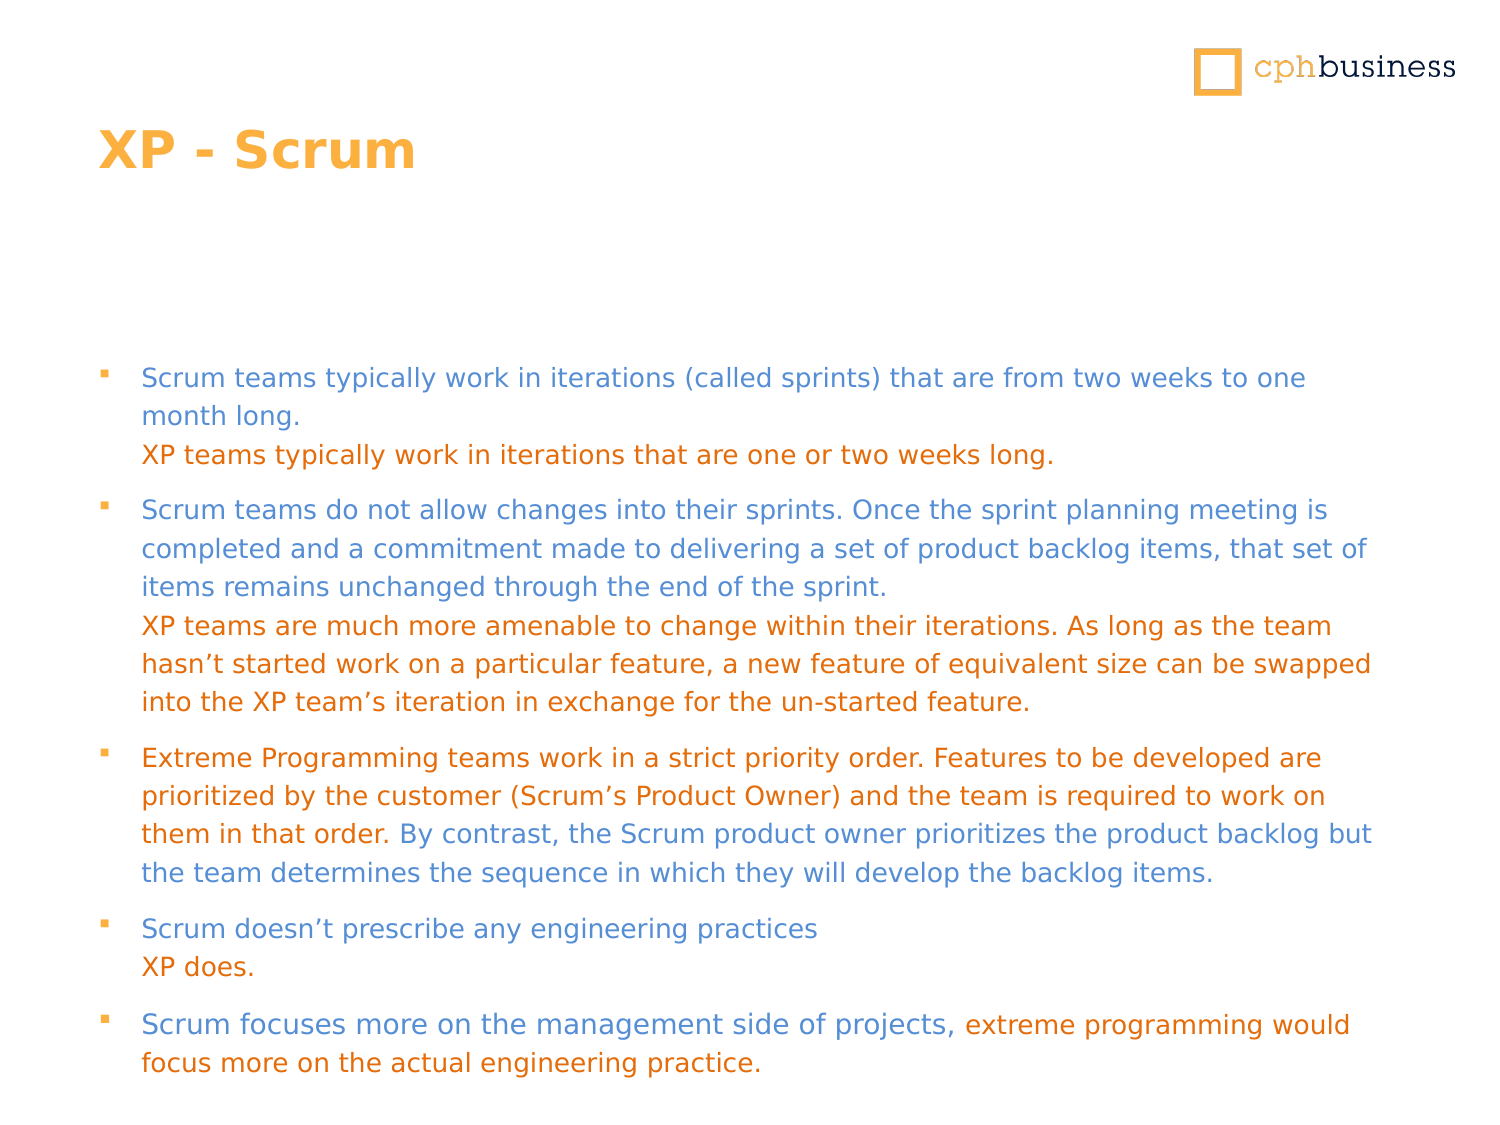

XP - Scrum
Scrum teams typically work in iterations (called sprints) that are from two weeks to one month long.
XP teams typically work in iterations that are one or two weeks long.
Scrum teams do not allow changes into their sprints. Once the sprint planning meeting is completed and a commitment made to delivering a set of product backlog items, that set of items remains unchanged through the end of the sprint.
XP teams are much more amenable to change within their iterations. As long as the team hasn’t started work on a particular feature, a new feature of equivalent size can be swapped into the XP team’s iteration in exchange for the un-started feature.
Extreme Programming teams work in a strict priority order. Features to be developed are prioritized by the customer (Scrum’s Product Owner) and the team is required to work on them in that order. By contrast, the Scrum product owner prioritizes the product backlog but the team determines the sequence in which they will develop the backlog items.
Scrum doesn’t prescribe any engineering practices
XP does.
Scrum focuses more on the management side of projects, extreme programming would focus more on the actual engineering practice.